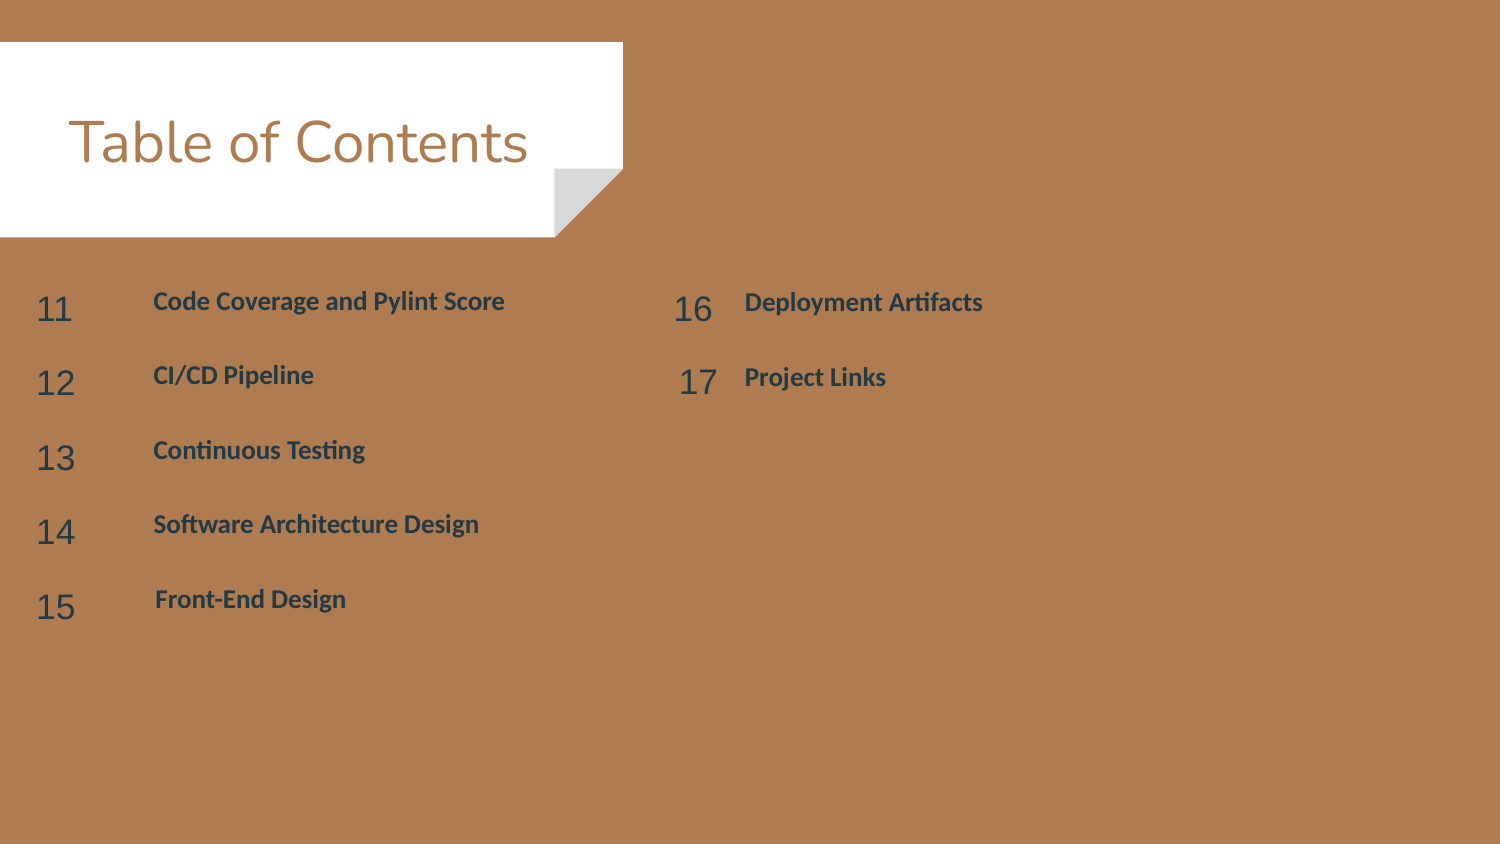

# Table of Contents
11
Code Coverage and Pylint Score
16
Deployment Artifacts
17
12
CI/CD Pipeline
Project Links
13
Continuous Testing
14
Software Architecture Design
 Front-End Design
15